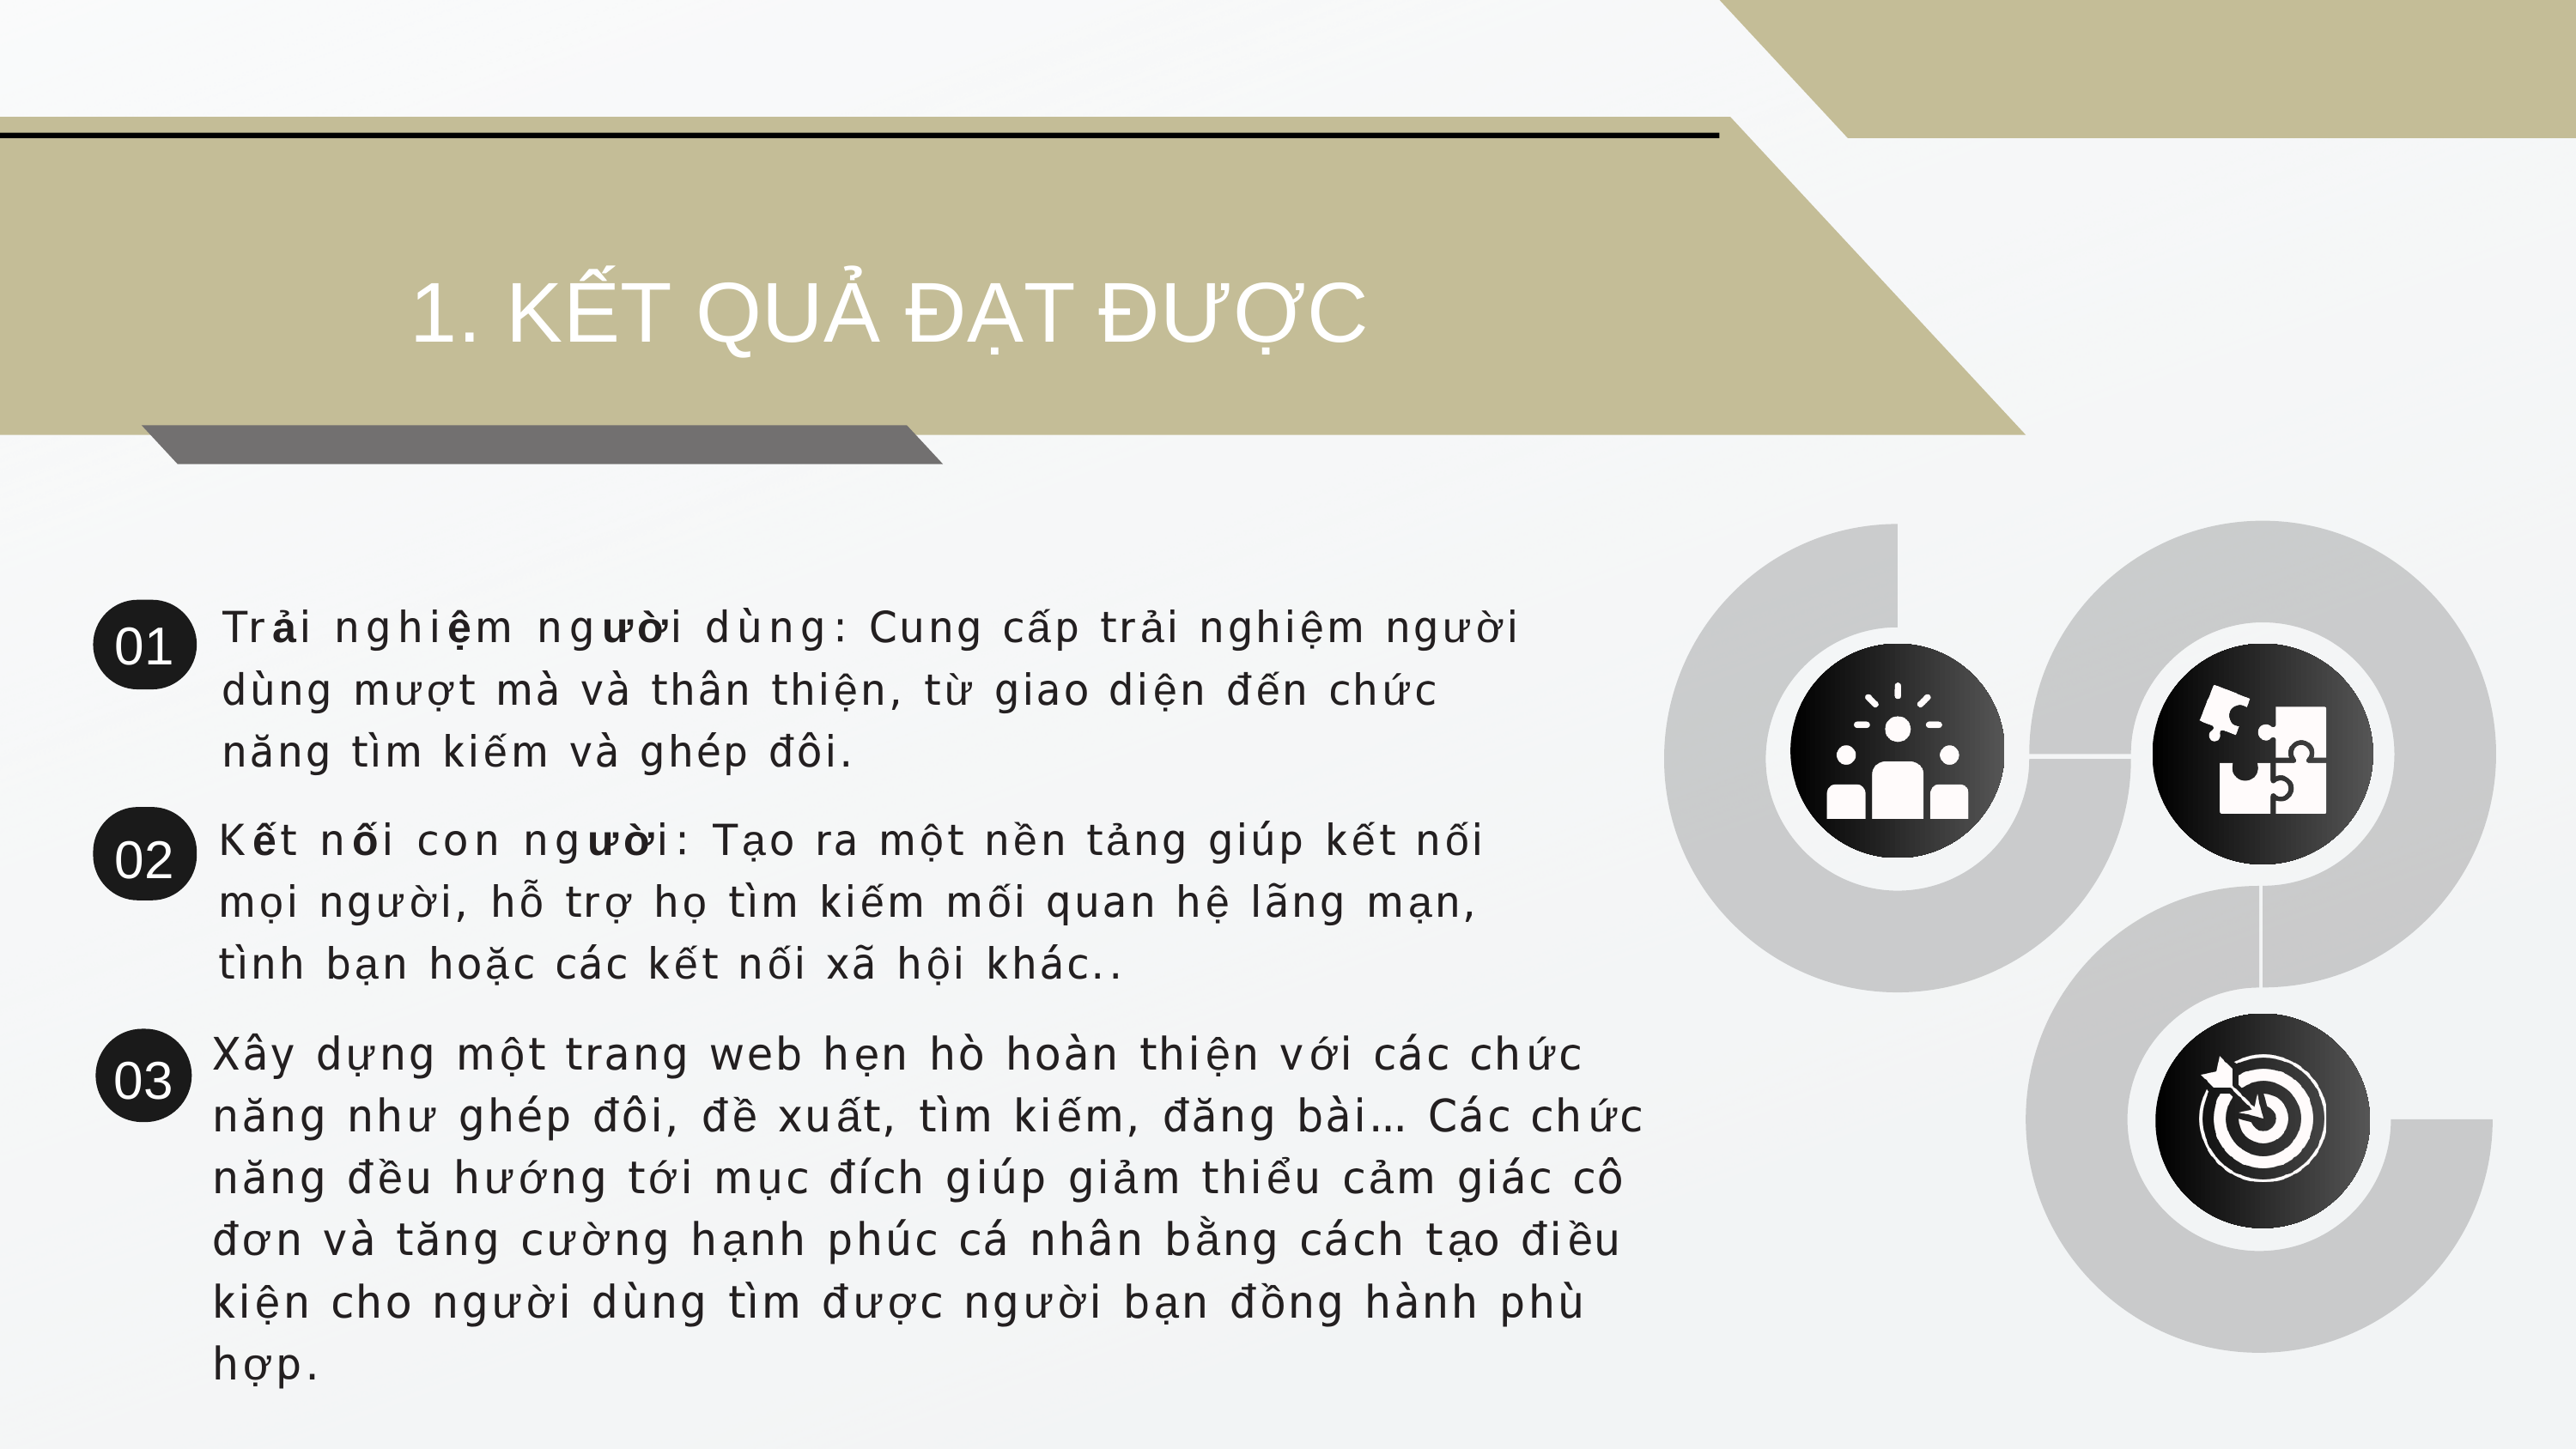

1. KẾT QUẢ ĐẠT ĐƯỢC

Trải nghiệm người dùng: Cung cấp trải nghiệm người dùng mượt mà và thân thiện, từ giao diện đến chức năng tìm kiếm và ghép đôi.
01

Kết nối con người: Tạo ra một nền tảng giúp kết nối mọi người, hỗ trợ họ tìm kiếm mối quan hệ lãng mạn, tình bạn hoặc các kết nối xã hội khác..

02

Xây dựng một trang web hẹn hò hoàn thiện với các chức năng như ghép đôi, đề xuất, tìm kiếm, đăng bài… Các chức năng đều hướng tới mục đích giúp giảm thiểu cảm giác cô đơn và tăng cường hạnh phúc cá nhân bằng cách tạo điều kiện cho người dùng tìm được người bạn đồng hành phù hợp.

03